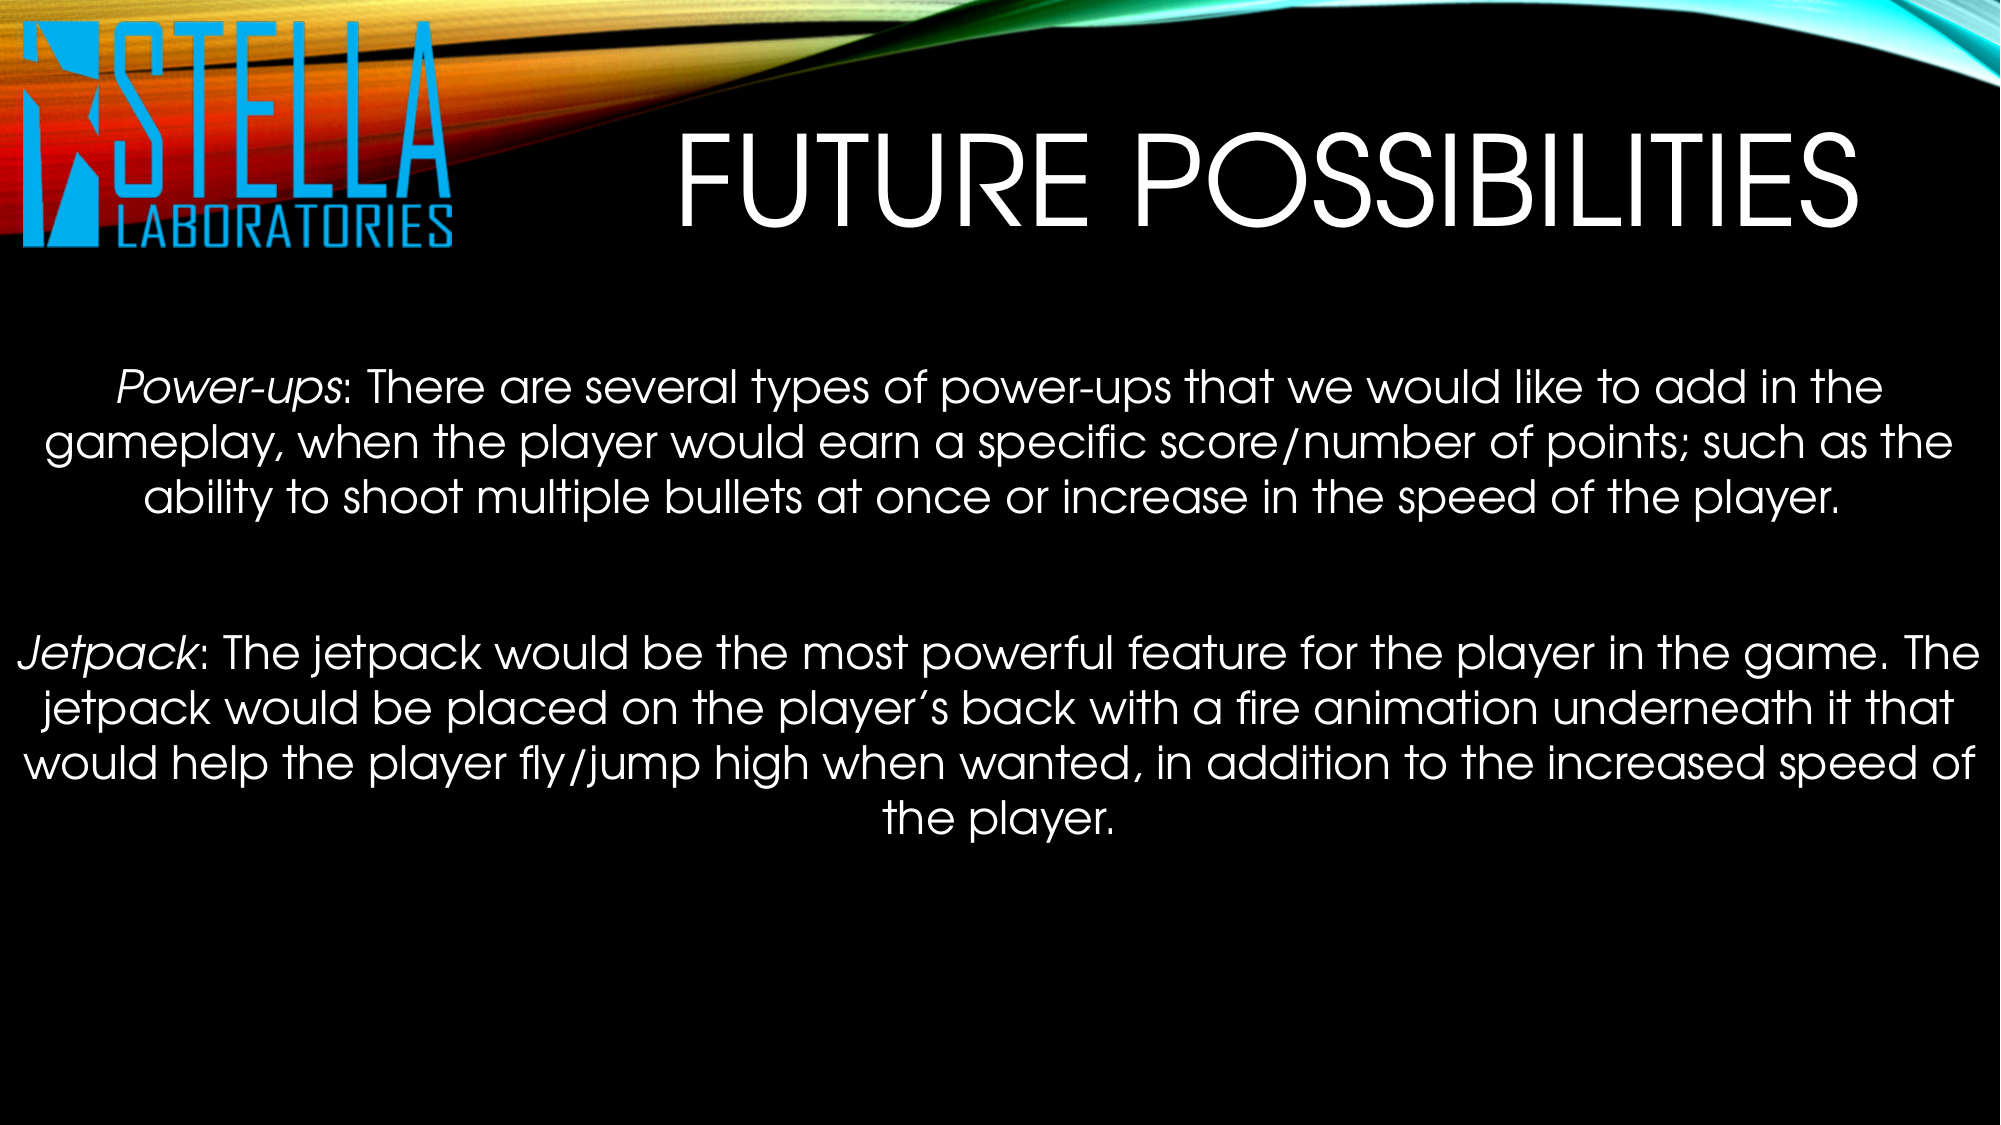

# Future Possibilities
Power-ups: There are several types of power-ups that we would like to add in the gameplay, when the player would earn a specific score/number of points; such as the ability to shoot multiple bullets at once or increase in the speed of the player.

Jetpack: The jetpack would be the most powerful feature for the player in the game. The jetpack would be placed on the player’s back with a fire animation underneath it that would help the player fly/jump high when wanted, in addition to the increased speed of the player.